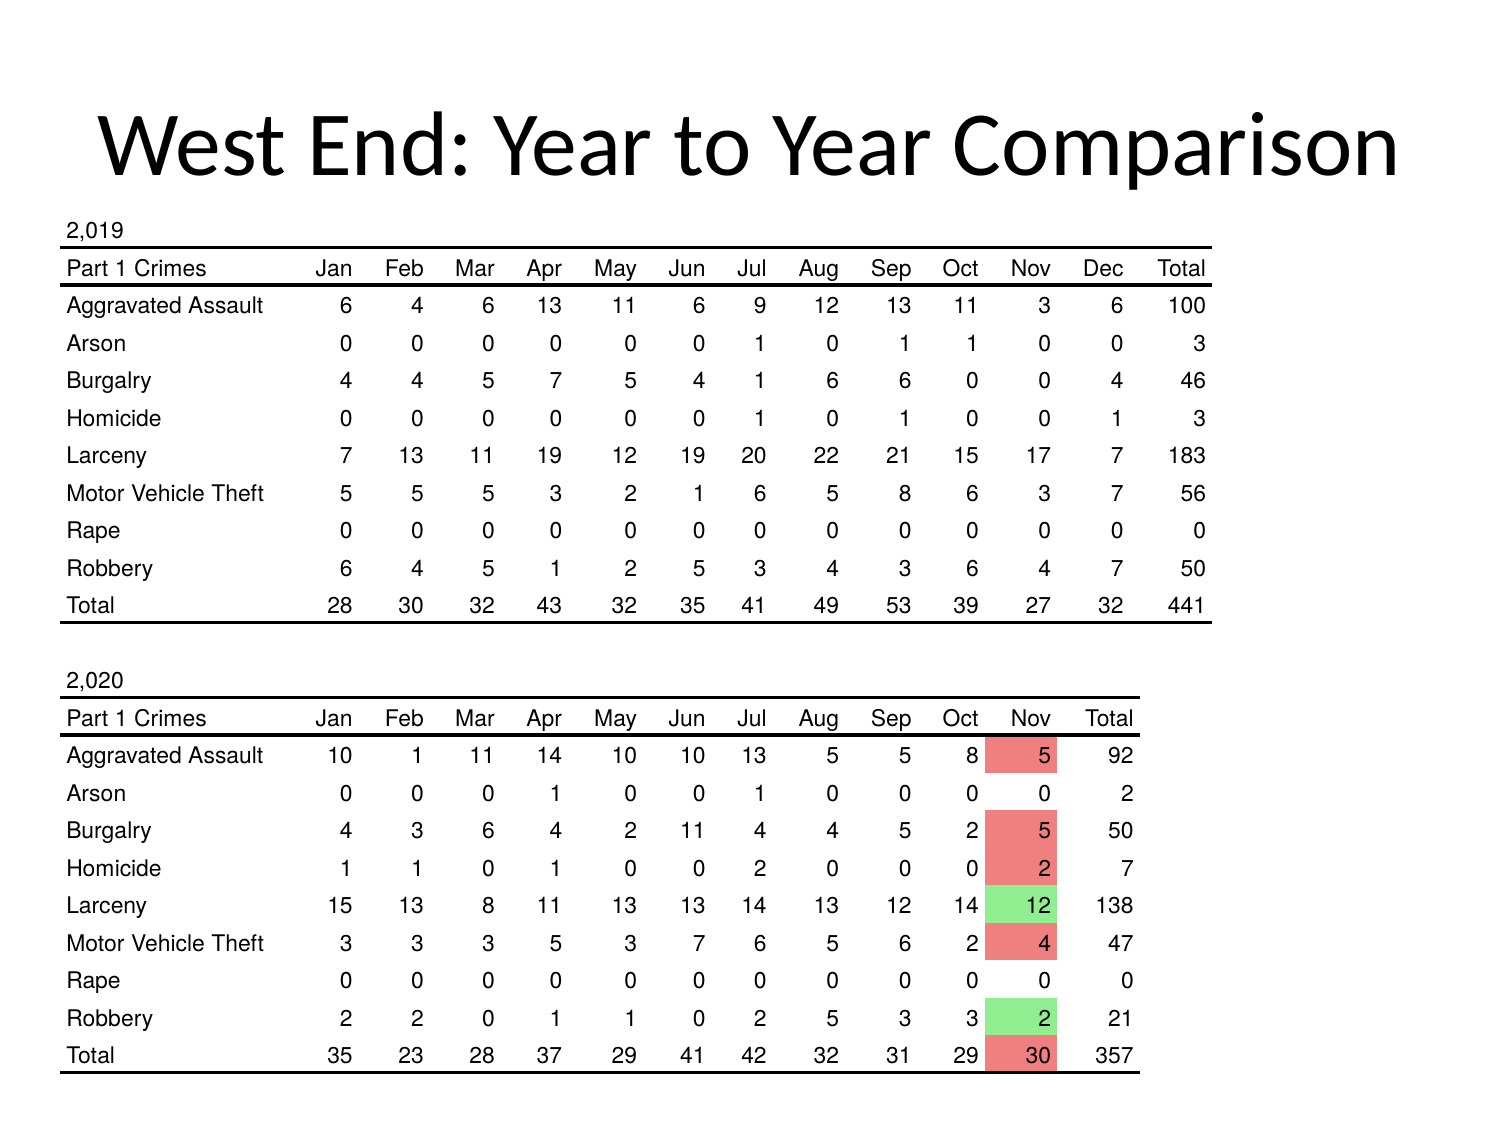

# West End: Year to Year Comparison
| 2,019 | 2,019 | 2,019 | 2,019 | 2,019 | 2,019 | 2,019 | 2,019 | 2,019 | 2,019 | 2,019 | 2,019 | 2,019 | 2,019 |
| --- | --- | --- | --- | --- | --- | --- | --- | --- | --- | --- | --- | --- | --- |
| Part 1 Crimes | Jan | Feb | Mar | Apr | May | Jun | Jul | Aug | Sep | Oct | Nov | Dec | Total |
| Aggravated Assault | 6 | 4 | 6 | 13 | 11 | 6 | 9 | 12 | 13 | 11 | 3 | 6 | 100 |
| Arson | 0 | 0 | 0 | 0 | 0 | 0 | 1 | 0 | 1 | 1 | 0 | 0 | 3 |
| Burgalry | 4 | 4 | 5 | 7 | 5 | 4 | 1 | 6 | 6 | 0 | 0 | 4 | 46 |
| Homicide | 0 | 0 | 0 | 0 | 0 | 0 | 1 | 0 | 1 | 0 | 0 | 1 | 3 |
| Larceny | 7 | 13 | 11 | 19 | 12 | 19 | 20 | 22 | 21 | 15 | 17 | 7 | 183 |
| Motor Vehicle Theft | 5 | 5 | 5 | 3 | 2 | 1 | 6 | 5 | 8 | 6 | 3 | 7 | 56 |
| Rape | 0 | 0 | 0 | 0 | 0 | 0 | 0 | 0 | 0 | 0 | 0 | 0 | 0 |
| Robbery | 6 | 4 | 5 | 1 | 2 | 5 | 3 | 4 | 3 | 6 | 4 | 7 | 50 |
| Total | 28 | 30 | 32 | 43 | 32 | 35 | 41 | 49 | 53 | 39 | 27 | 32 | 441 |
| 2,020 | 2,020 | 2,020 | 2,020 | 2,020 | 2,020 | 2,020 | 2,020 | 2,020 | 2,020 | 2,020 | 2,020 | 2,020 |
| --- | --- | --- | --- | --- | --- | --- | --- | --- | --- | --- | --- | --- |
| Part 1 Crimes | Jan | Feb | Mar | Apr | May | Jun | Jul | Aug | Sep | Oct | Nov | Total |
| Aggravated Assault | 10 | 1 | 11 | 14 | 10 | 10 | 13 | 5 | 5 | 8 | 5 | 92 |
| Arson | 0 | 0 | 0 | 1 | 0 | 0 | 1 | 0 | 0 | 0 | 0 | 2 |
| Burgalry | 4 | 3 | 6 | 4 | 2 | 11 | 4 | 4 | 5 | 2 | 5 | 50 |
| Homicide | 1 | 1 | 0 | 1 | 0 | 0 | 2 | 0 | 0 | 0 | 2 | 7 |
| Larceny | 15 | 13 | 8 | 11 | 13 | 13 | 14 | 13 | 12 | 14 | 12 | 138 |
| Motor Vehicle Theft | 3 | 3 | 3 | 5 | 3 | 7 | 6 | 5 | 6 | 2 | 4 | 47 |
| Rape | 0 | 0 | 0 | 0 | 0 | 0 | 0 | 0 | 0 | 0 | 0 | 0 |
| Robbery | 2 | 2 | 0 | 1 | 1 | 0 | 2 | 5 | 3 | 3 | 2 | 21 |
| Total | 35 | 23 | 28 | 37 | 29 | 41 | 42 | 32 | 31 | 29 | 30 | 357 |